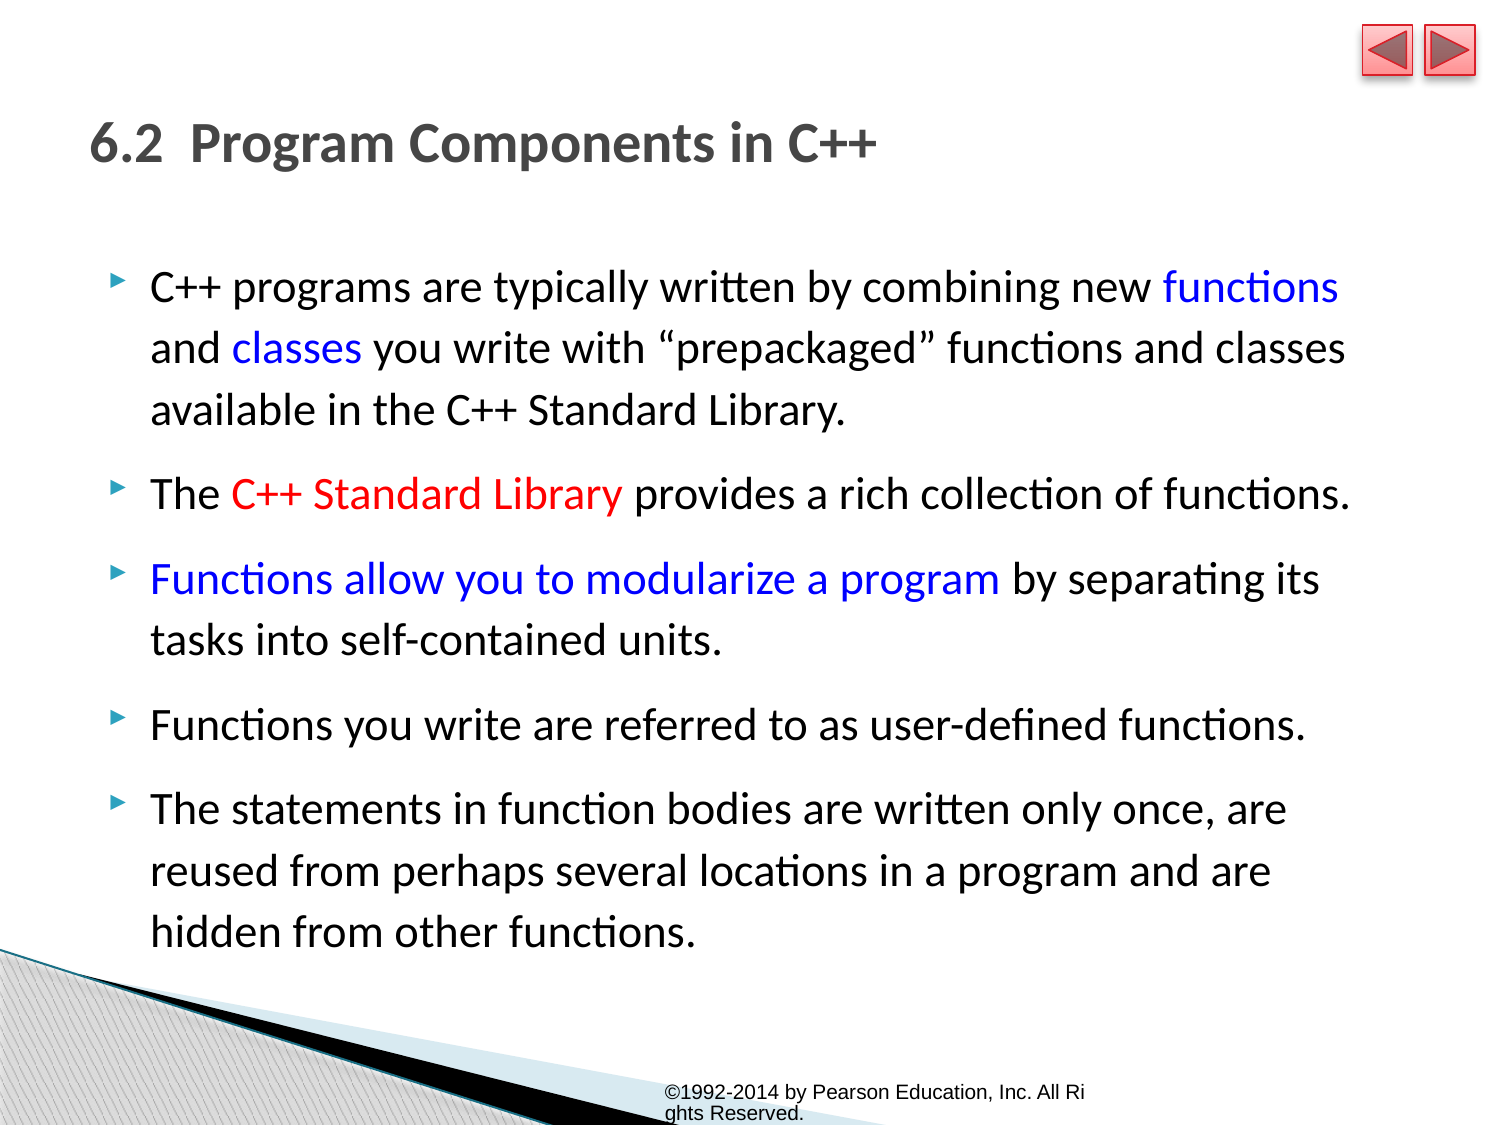

# 6.2  Program Components in C++
C++ programs are typically written by combining new functions and classes you write with “prepackaged” functions and classes available in the C++ Standard Library.
The C++ Standard Library provides a rich collection of functions.
Functions allow you to modularize a program by separating its tasks into self-contained units.
Functions you write are referred to as user-defined functions.
The statements in function bodies are written only once, are reused from perhaps several locations in a program and are hidden from other functions.
©1992-2014 by Pearson Education, Inc. All Rights Reserved.